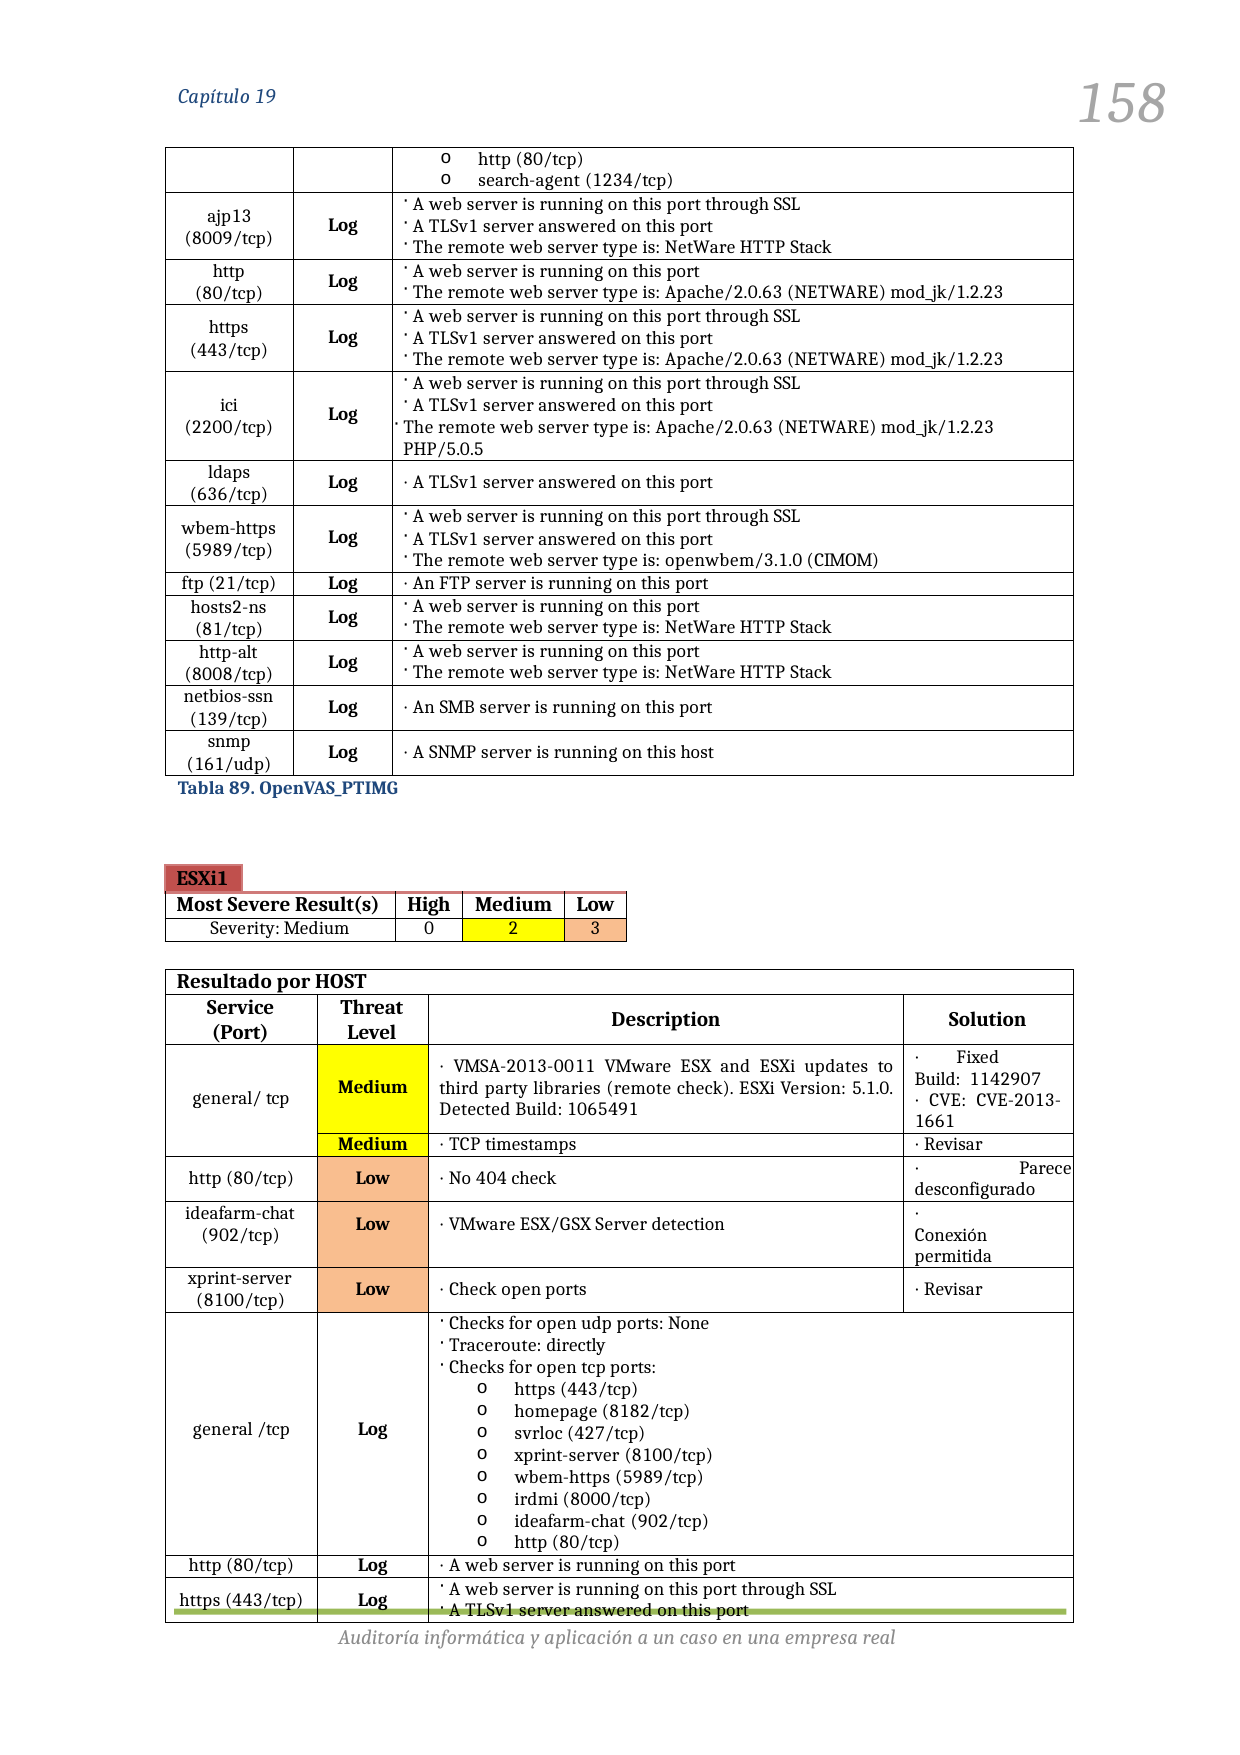

158
Capítulo 19
|  |  | http (80/tcp) search-agent (1234/tcp) |
| --- | --- | --- |
| ajp13 (8009/tcp) | Log | A web server is running on this port through SSL A TLSv1 server answered on this port The remote web server type is: NetWare HTTP Stack |
| http (80/tcp) | Log | A web server is running on this port The remote web server type is: Apache/2.0.63 (NETWARE) mod\_jk/1.2.23 |
| https (443/tcp) | Log | A web server is running on this port through SSL A TLSv1 server answered on this port The remote web server type is: Apache/2.0.63 (NETWARE) mod\_jk/1.2.23 |
| ici (2200/tcp) | Log | A web server is running on this port through SSL A TLSv1 server answered on this port The remote web server type is: Apache/2.0.63 (NETWARE) mod\_jk/1.2.23 PHP/5.0.5 |
| ldaps (636/tcp) | Log | · A TLSv1 server answered on this port |
| wbem-https (5989/tcp) | Log | A web server is running on this port through SSL A TLSv1 server answered on this port The remote web server type is: openwbem/3.1.0 (CIMOM) |
| ftp (21/tcp) | Log | · An FTP server is running on this port |
| hosts2-ns (81/tcp) | Log | A web server is running on this port The remote web server type is: NetWare HTTP Stack |
| http-alt (8008/tcp) | Log | A web server is running on this port The remote web server type is: NetWare HTTP Stack |
| netbios-ssn (139/tcp) | Log | · An SMB server is running on this port |
| snmp (161/udp) | Log | · A SNMP server is running on this host |
Tabla 89. OpenVAS_PTIMG
| ESXi1 |  |  |  |  |
| --- | --- | --- | --- | --- |
| Most Severe Result(s) |  | High | Medium | Low |
| Severity: Medium |  | 0 | 2 | 3 |
| Resultado por HOST |  |  |  |
| --- | --- | --- | --- |
| Service (Port) | Threat Level | Description | Solution |
| general/ tcp | Medium | · VMSA-2013-0011 VMware ESX and ESXi updates to third party libraries (remote check). ESXi Version: 5.1.0. Detected Build: 1065491 | · Fixed Build: 1142907 · CVE: CVE-2013- 1661 |
|  | Medium | · TCP timestamps | · Revisar |
| http (80/tcp) | Low | · No 404 check | · Parece desconfigurado |
| ideafarm-chat (902/tcp) | Low | · VMware ESX/GSX Server detection | · Conexión permitida |
| xprint-server (8100/tcp) | Low | · Check open ports | · Revisar |
| general /tcp | Log | Checks for open udp ports: None Traceroute: directly Checks for open tcp ports: https (443/tcp) homepage (8182/tcp) svrloc (427/tcp) xprint-server (8100/tcp) wbem-https (5989/tcp) irdmi (8000/tcp) ideafarm-chat (902/tcp) http (80/tcp) |  |
| http (80/tcp) | Log | · A web server is running on this port |  |
| https (443/tcp) | Log | A web server is running on this port through SSL A TLSv1 server answered on this port |  |

Auditoría informática y aplicación a un caso en una empresa real